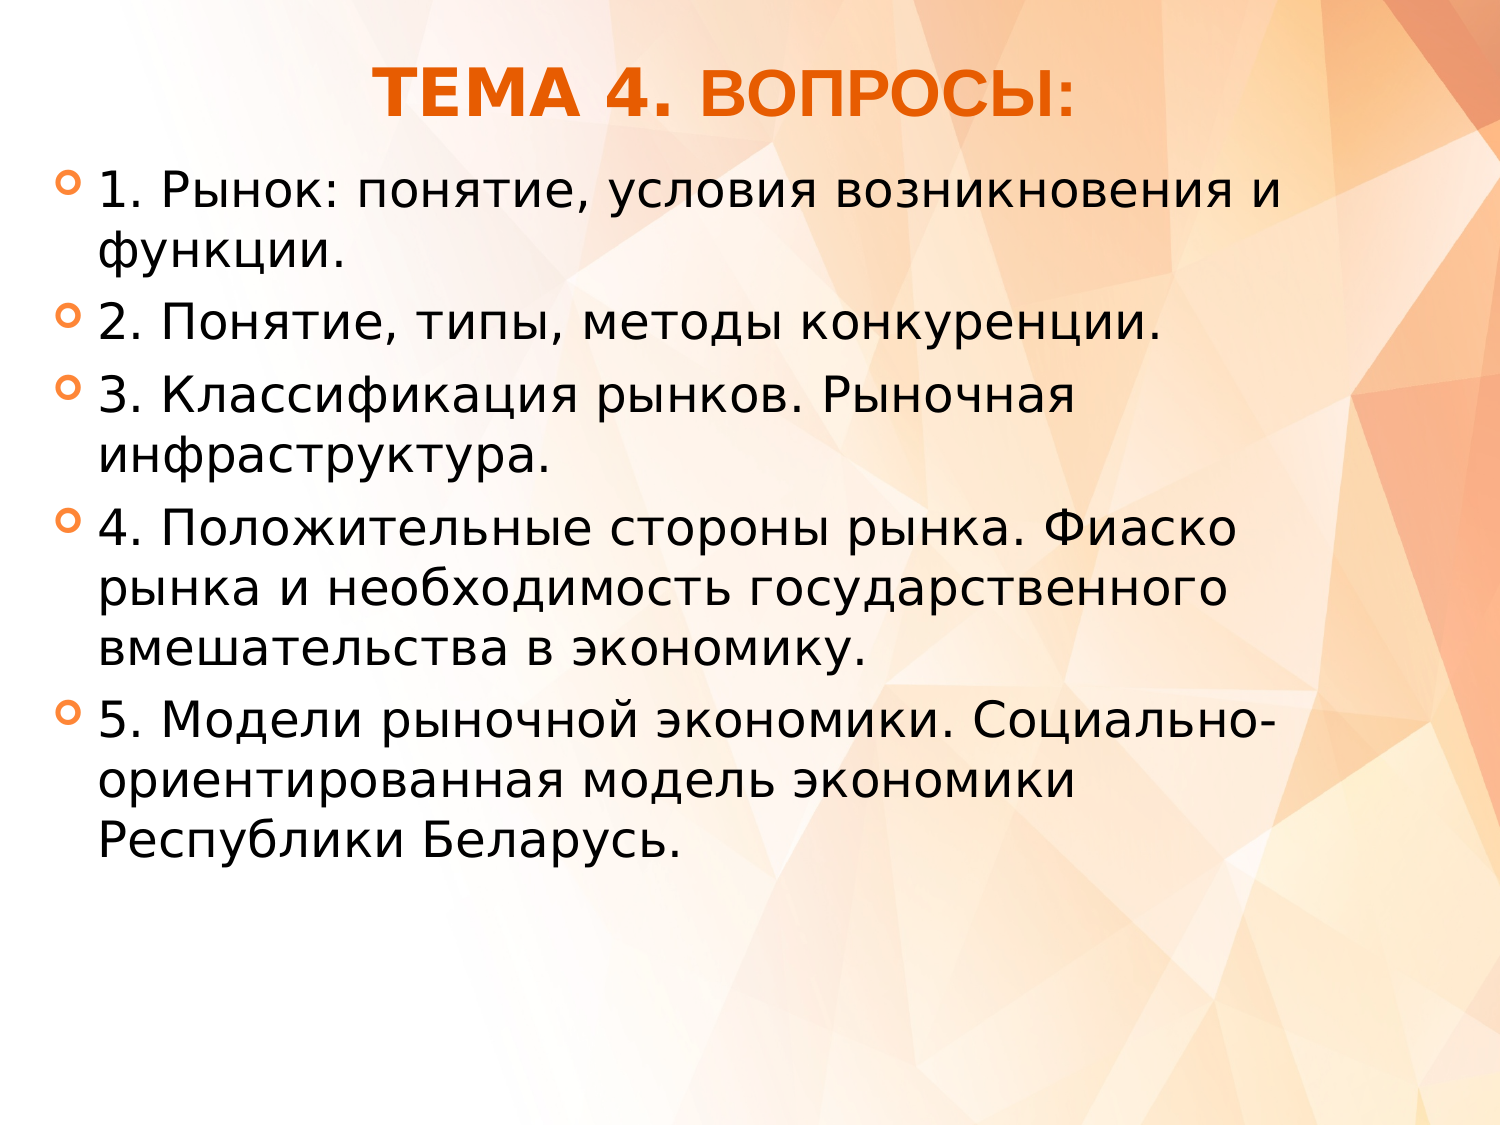

# ТЕМА 4. ВОПРОСЫ:
1. Рынок: понятие, условия возникновения и функции.
2. Понятие, типы, методы конкуренции.
3.​ Классификация рынков. Рыночная инфраструктура.
4.​ Положительные стороны рынка. Фиаско рынка и необходимость государственного вмешательства в экономику.
5.​ Модели рыночной экономики. Социально-ориентированная модель экономики Республики Беларусь.